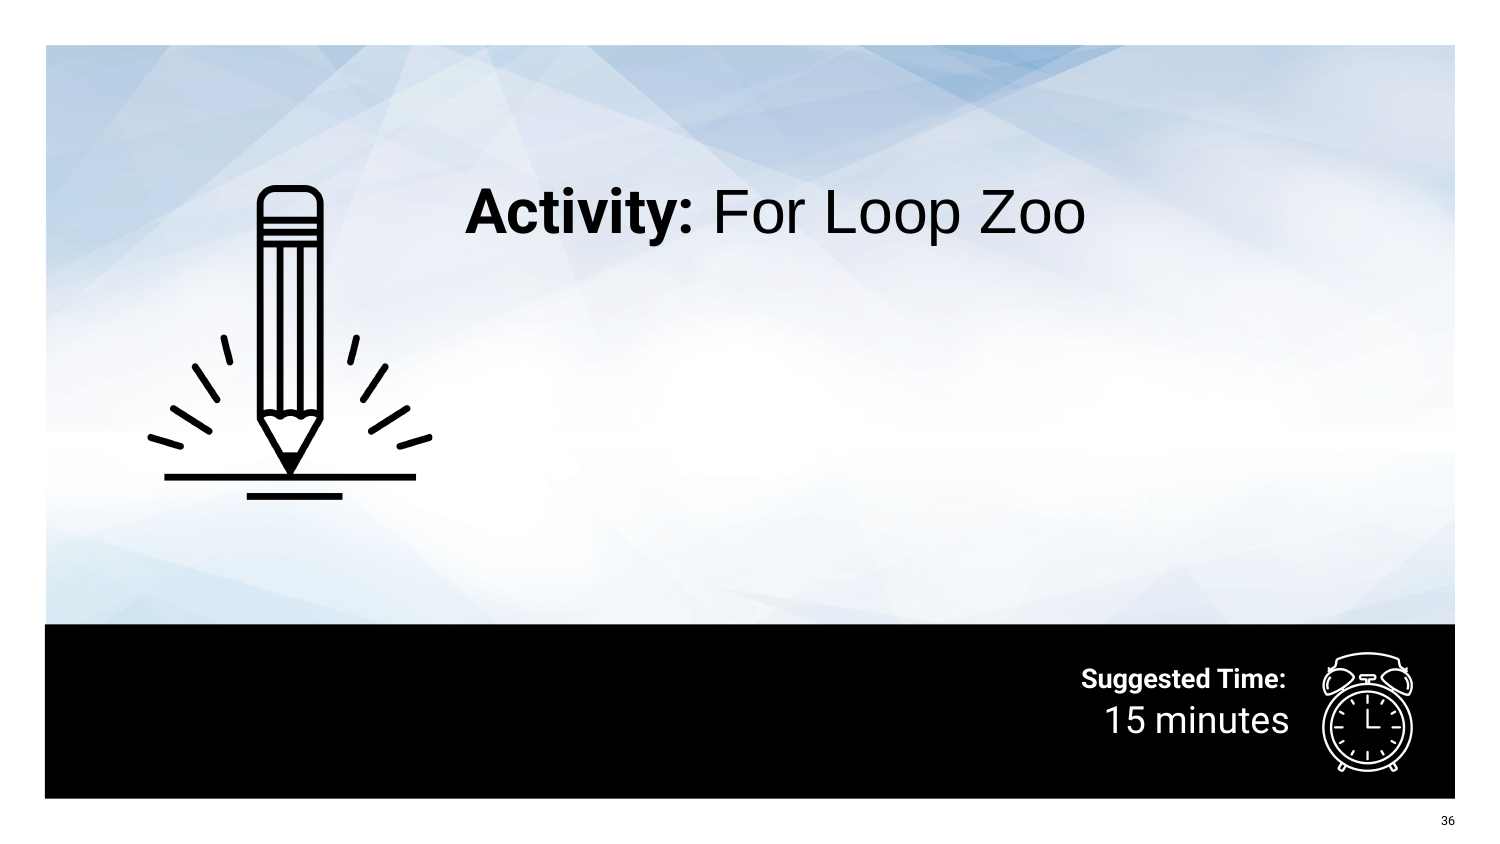

Activity: For Loop Zoo

# 15 minutes